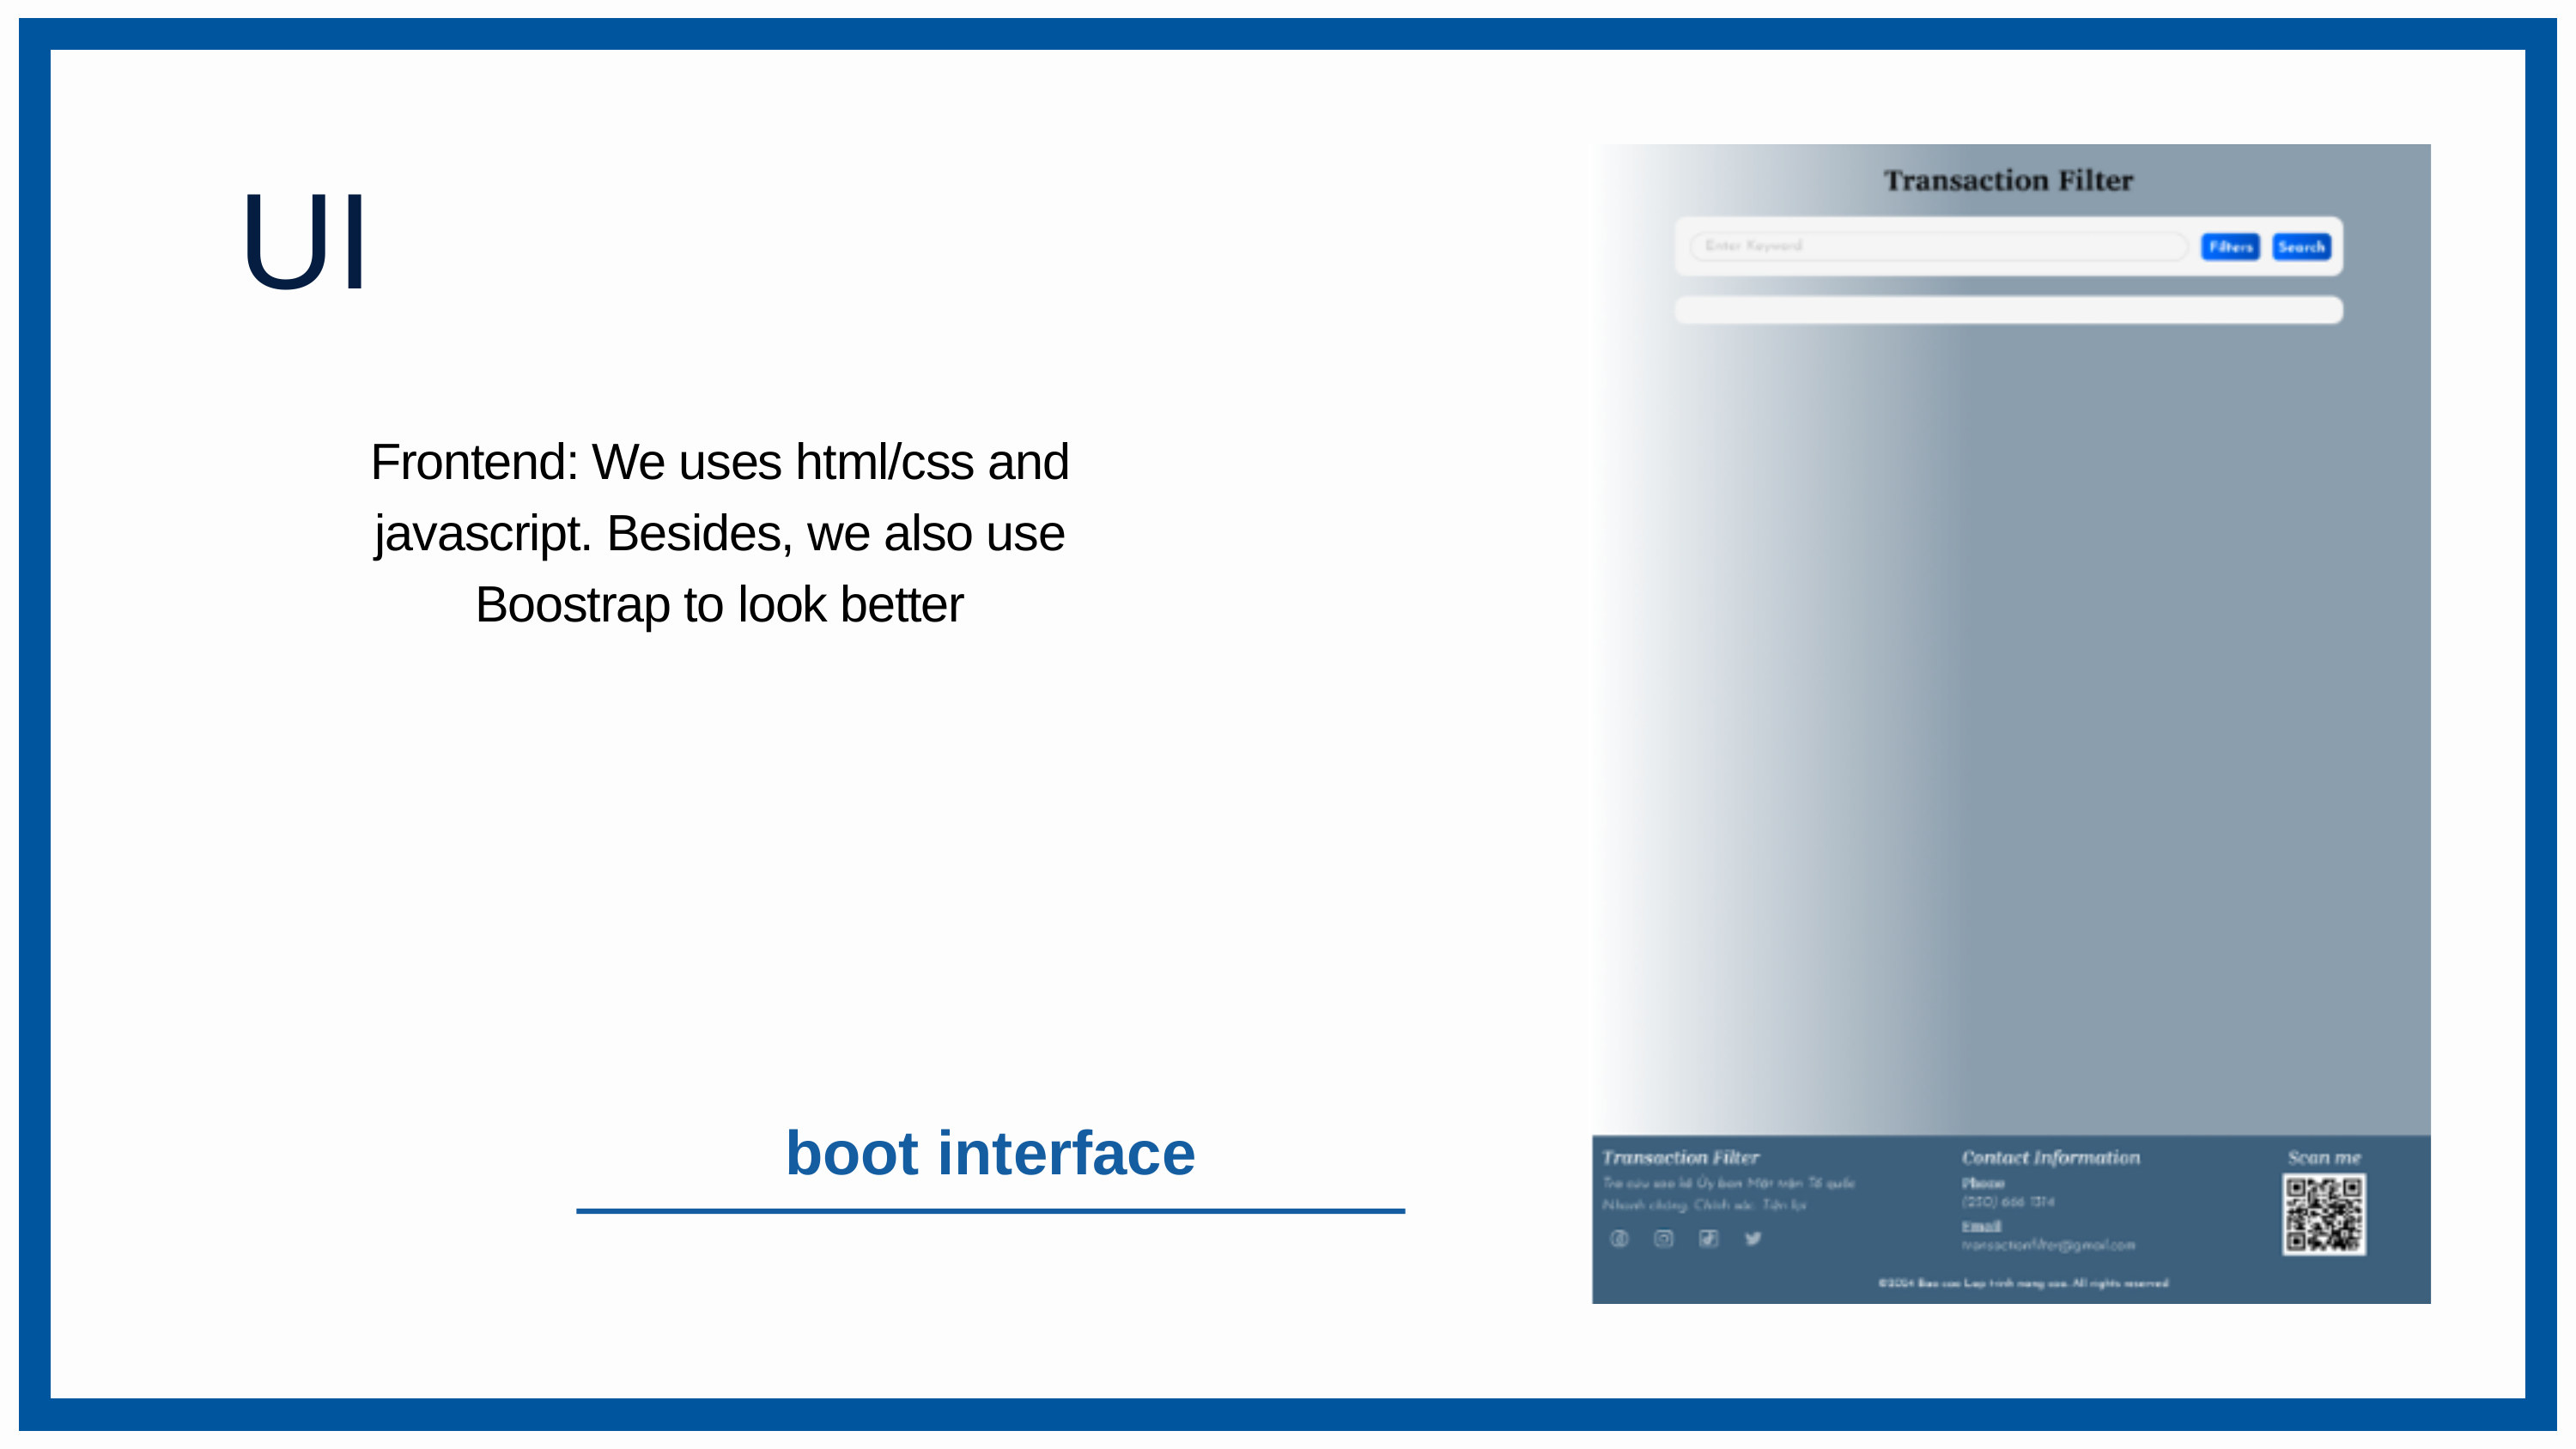

UI

Frontend: We uses html/css and javascript. Besides, we also use Boostrap to look better
boot interface